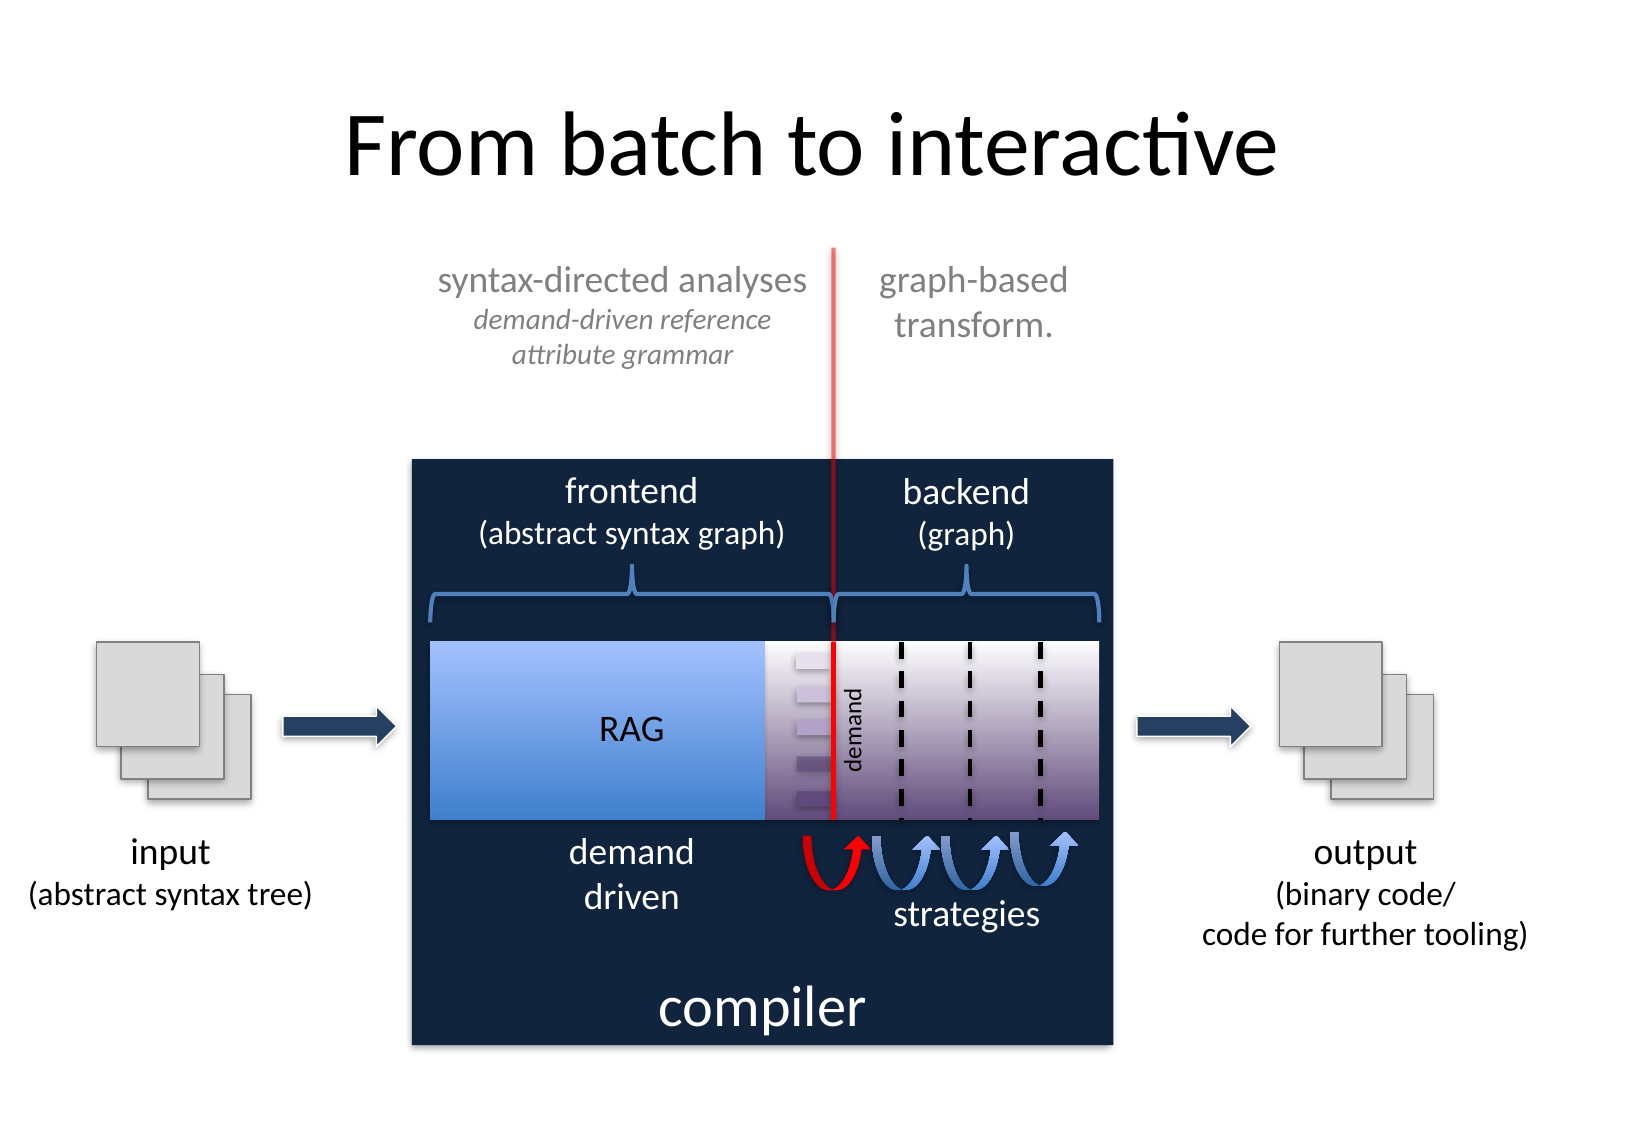

# From batch to interactive
syntax-directed analyses
demand-driven reference attribute grammar
graph-based transform.

compiler
frontend
(abstract syntax graph)
backend
(graph)

demand

RAG
output
(binary code/
code for further tooling)
input
(abstract syntax tree)
demand
driven

strategies